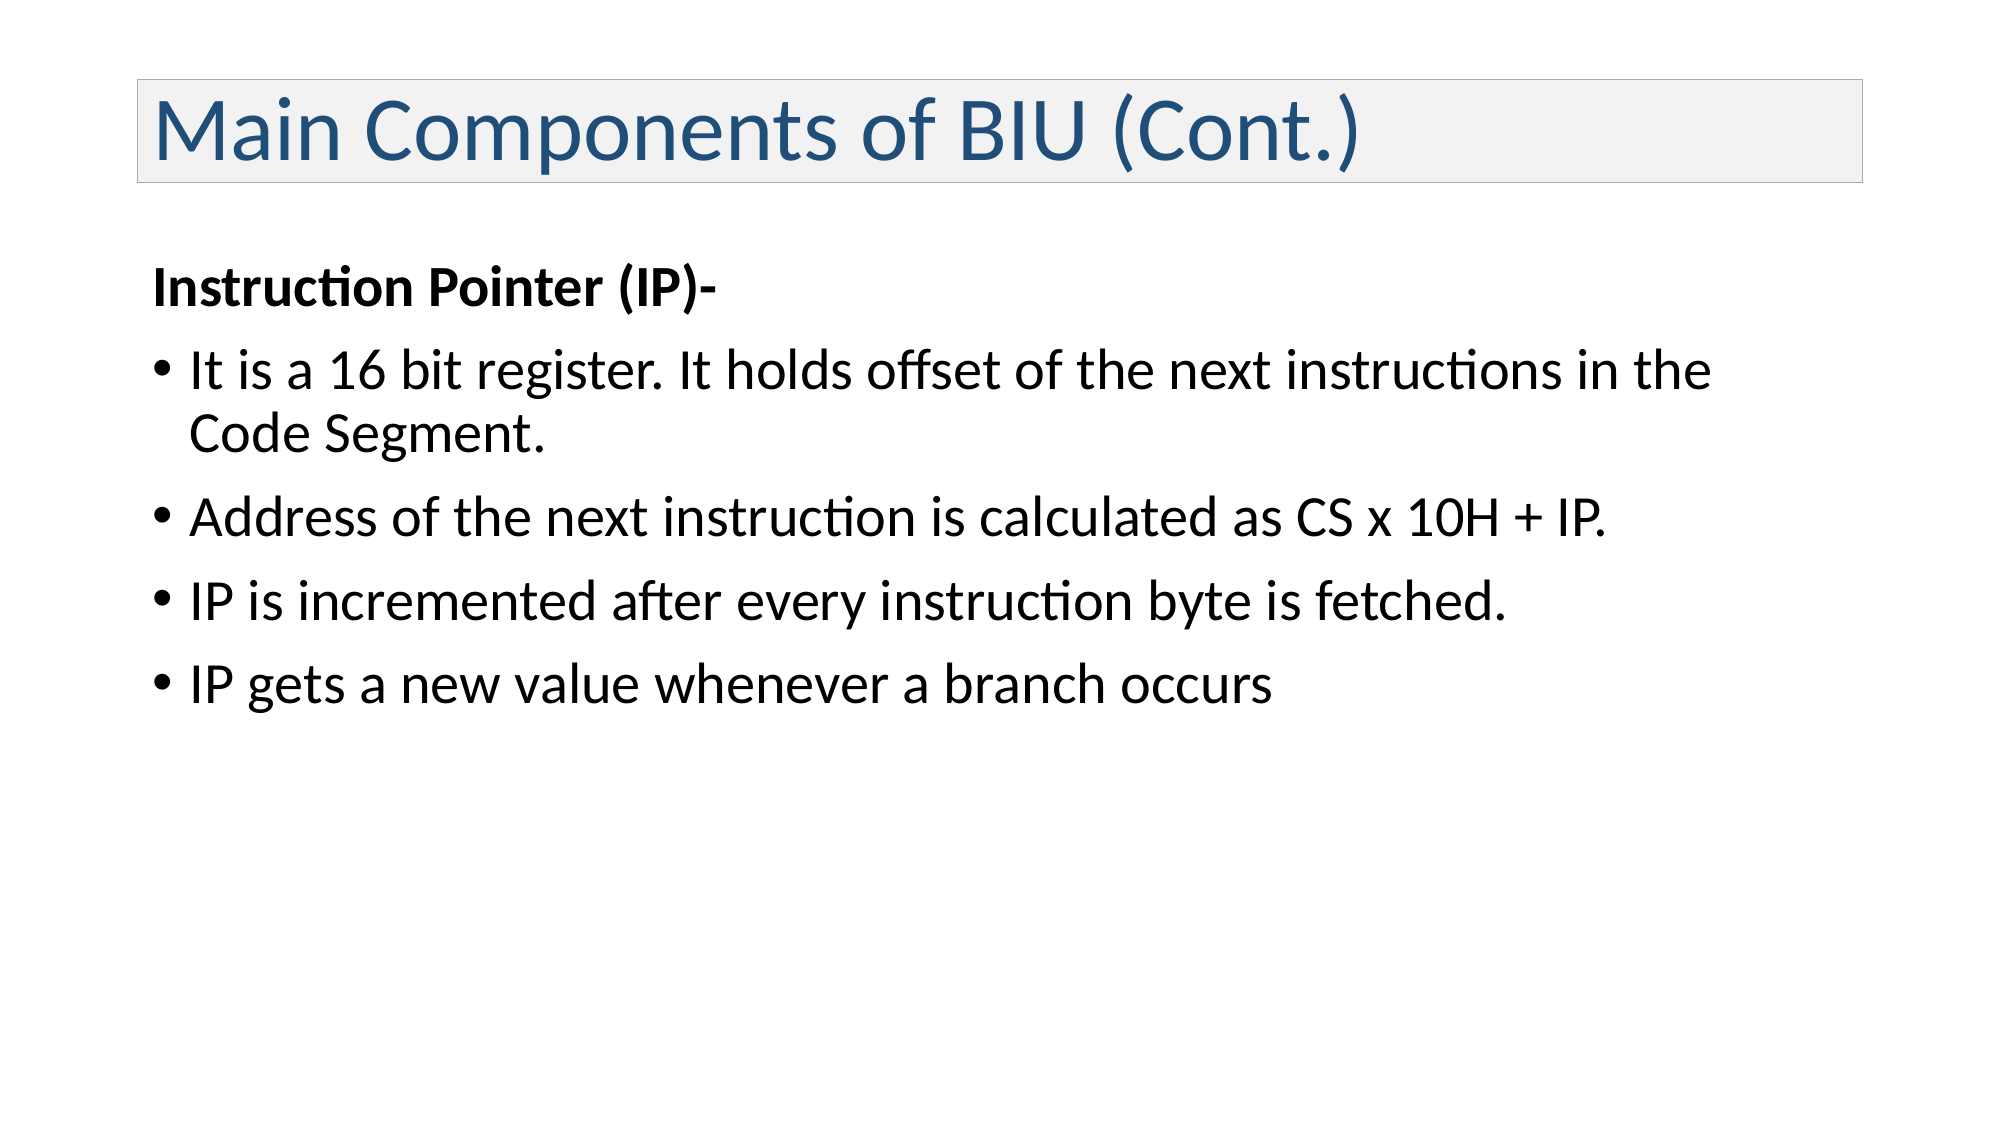

Main Components of BIU (Cont.)
Instruction Pointer (IP)-
It is a 16 bit register. It holds offset of the next instructions in the Code Segment.
Address of the next instruction is calculated as CS x 10H + IP.
IP is incremented after every instruction byte is fetched.
IP gets a new value whenever a branch occurs